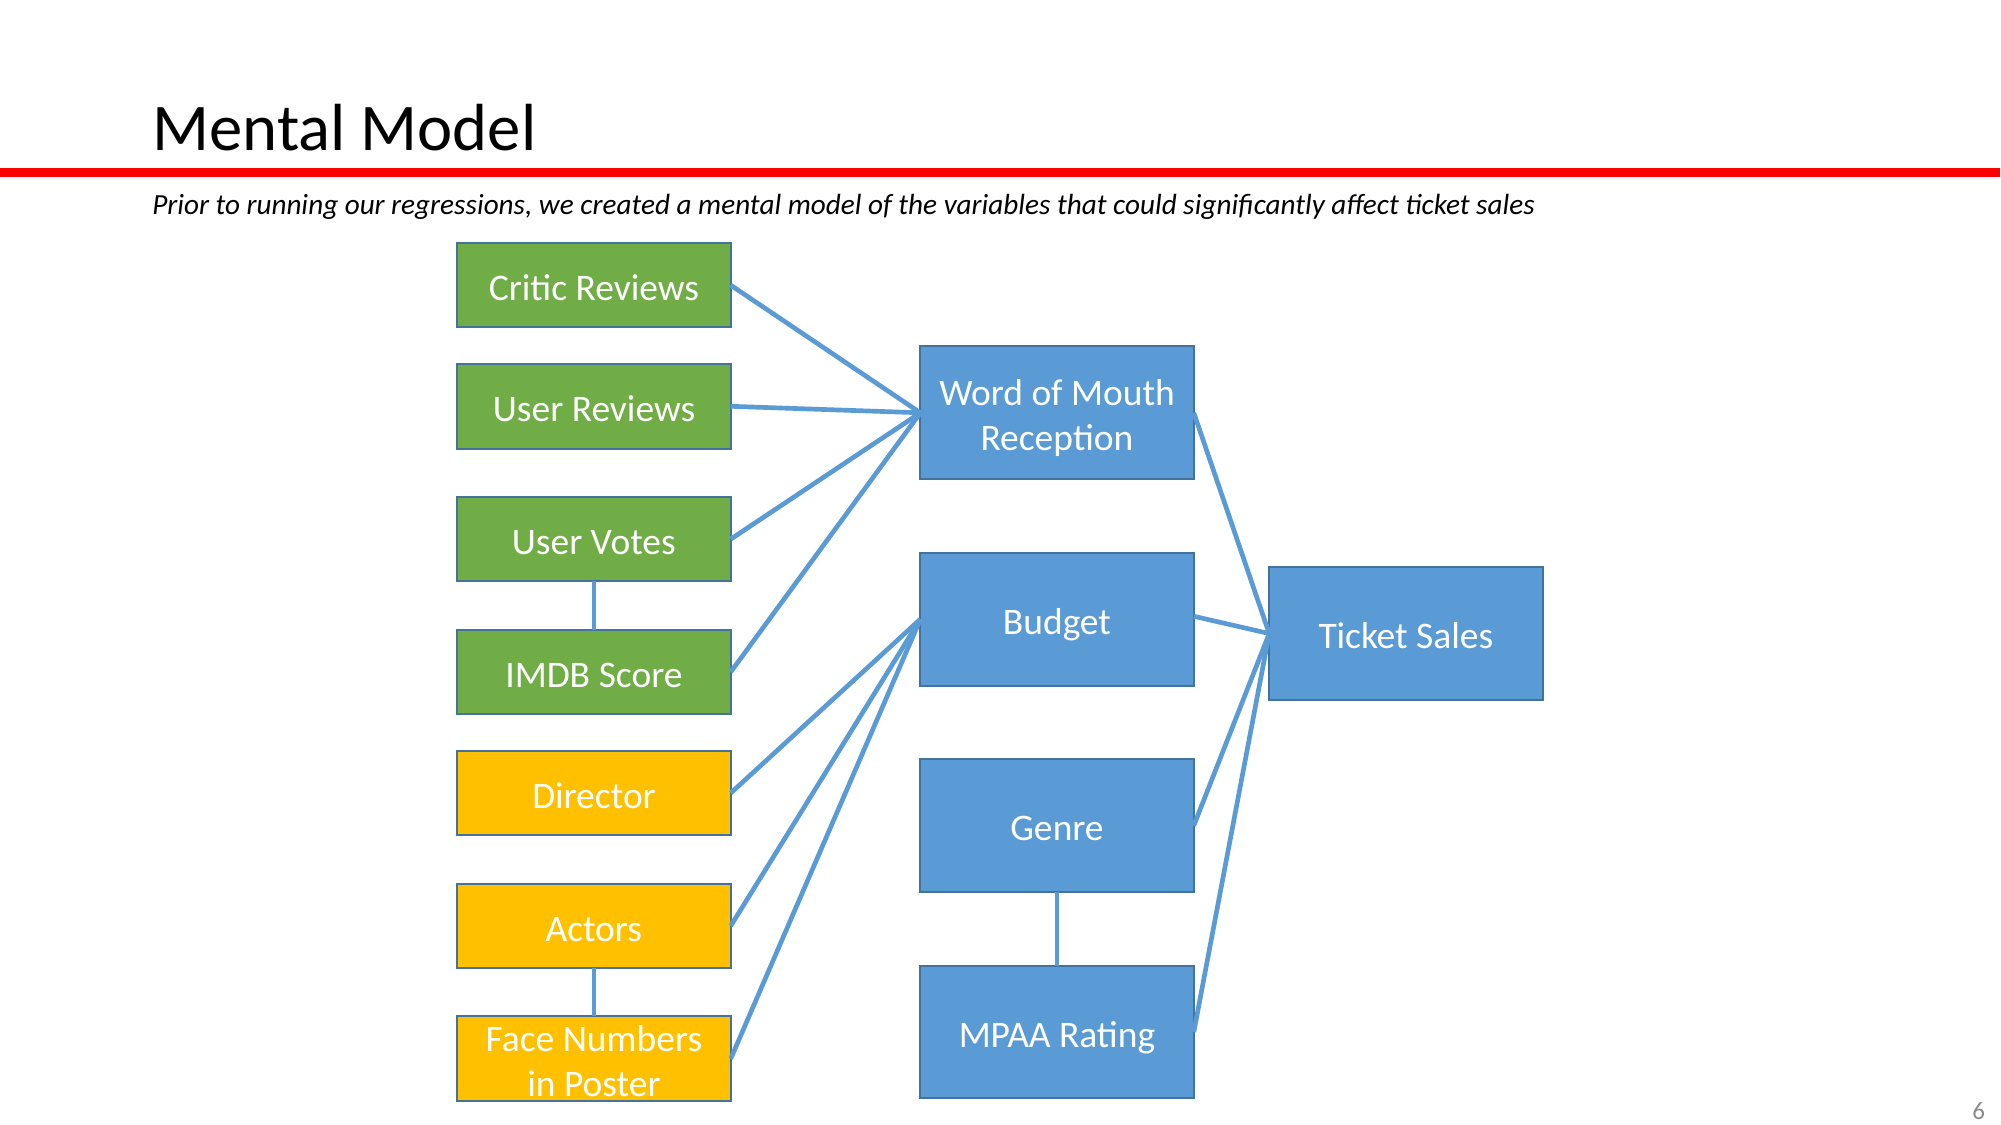

# Mental Model
Prior to running our regressions, we created a mental model of the variables that could significantly affect ticket sales

Critic Reviews
Word of Mouth Reception
User Reviews
User Votes
Budget
Ticket Sales
IMDB Score
Director
Genre
Actors
MPAA Rating
Face Numbers in Poster
6